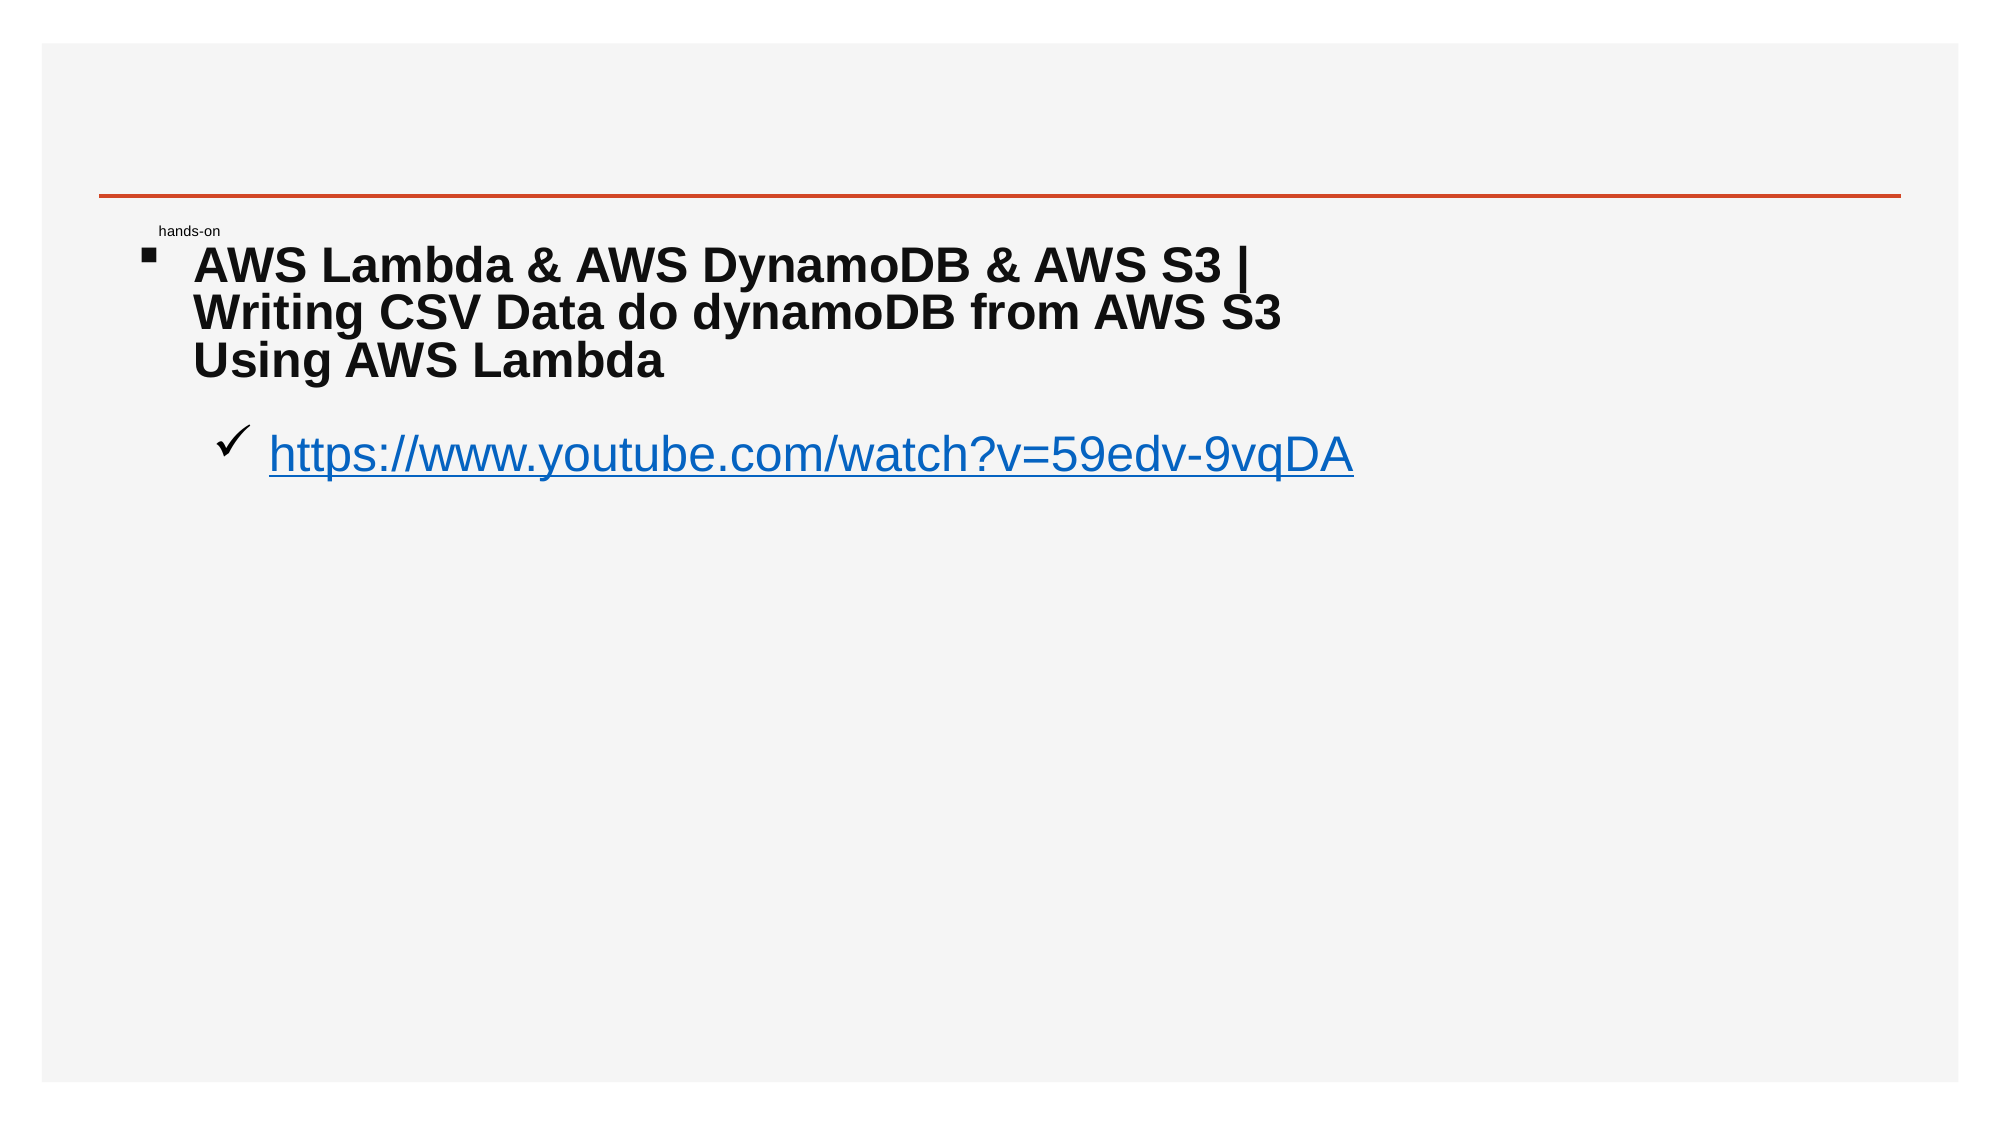

# hands-on
AWS Lambda & AWS DynamoDB & AWS S3 | Writing CSV Data do dynamoDB from AWS S3 Using AWS Lambda
https://www.youtube.com/watch?v=59edv-9vqDA